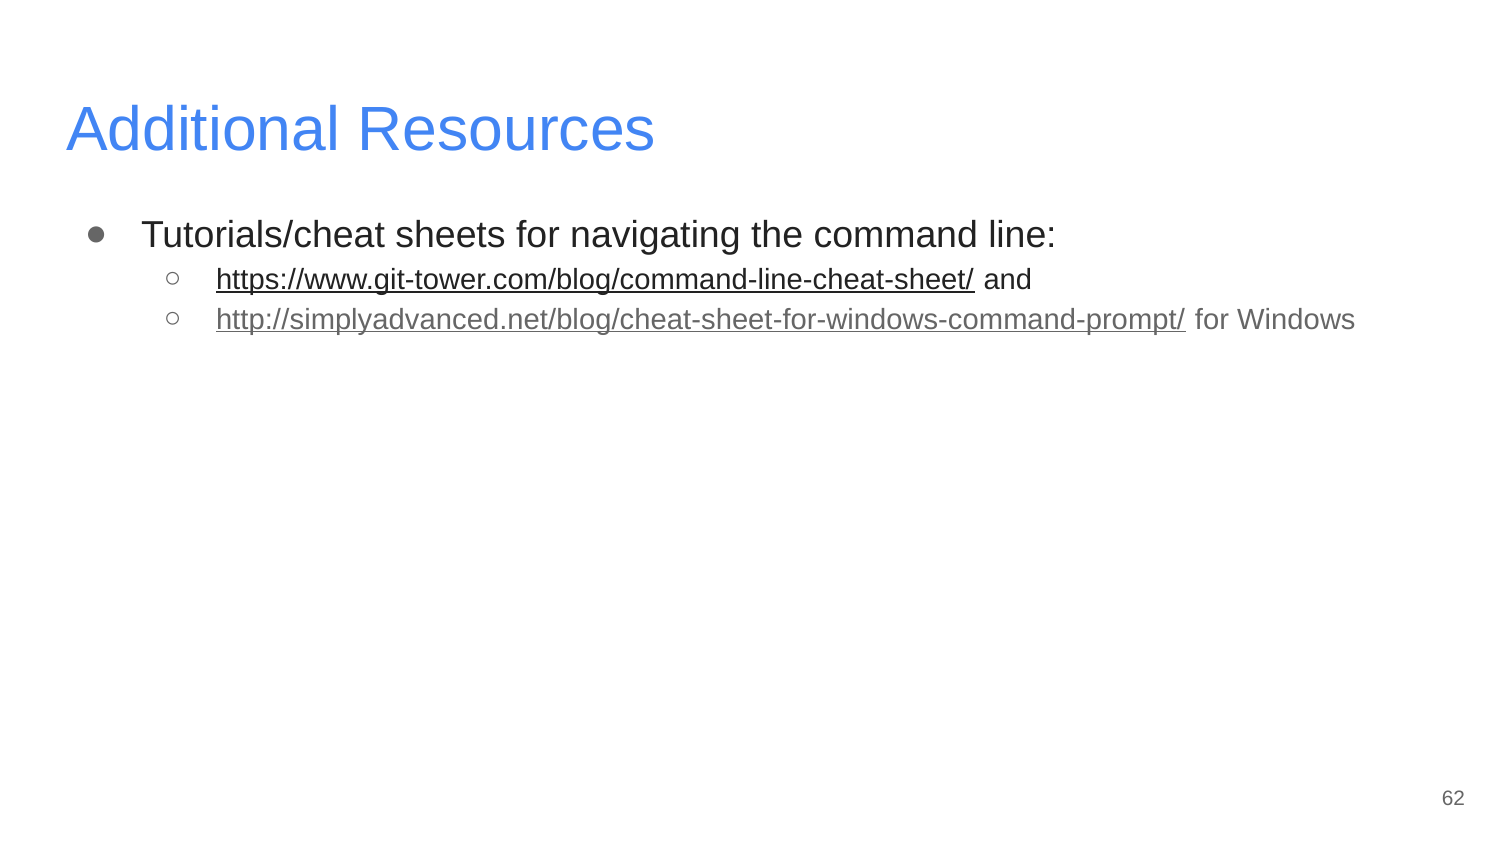

# Additional Resources
Tutorials/cheat sheets for navigating the command line:
https://www.git-tower.com/blog/command-line-cheat-sheet/ and
http://simplyadvanced.net/blog/cheat-sheet-for-windows-command-prompt/ for Windows

62